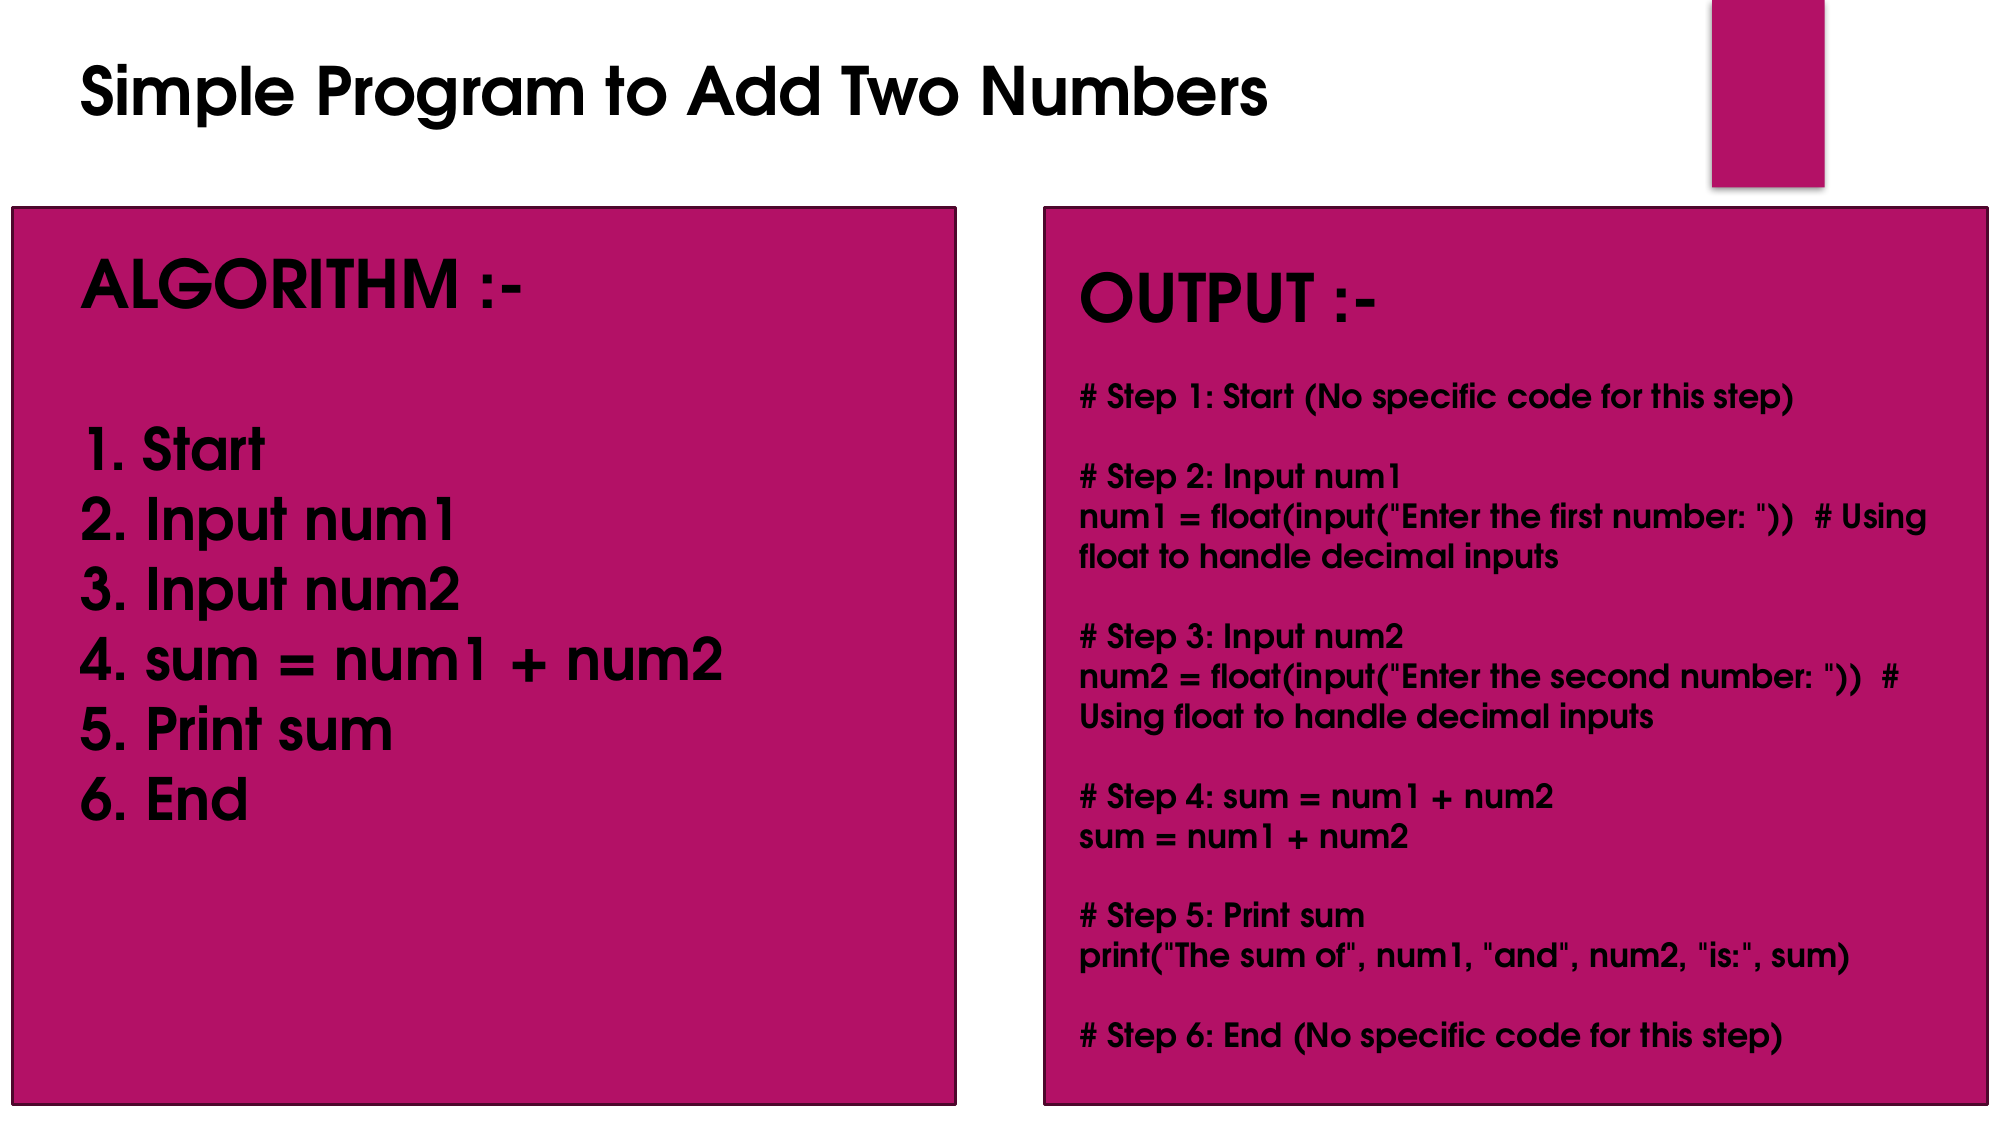

Simple Program to Add Two Numbers

ALGORITHM :-

1. Start
2. Input num1
3. Input num2
4. sum = num1 + num2
5. Print sum
6. End
OUTPUT :-

# Step 1: Start (No specific code for this step)

# Step 2: Input num1
num1 = float(input("Enter the first number: "))  # Using float to handle decimal inputs

# Step 3: Input num2
num2 = float(input("Enter the second number: "))  # Using float to handle decimal inputs

# Step 4: sum = num1 + num2
sum = num1 + num2

# Step 5: Print sum
print("The sum of", num1, "and", num2, "is:", sum)

# Step 6: End (No specific code for this step)